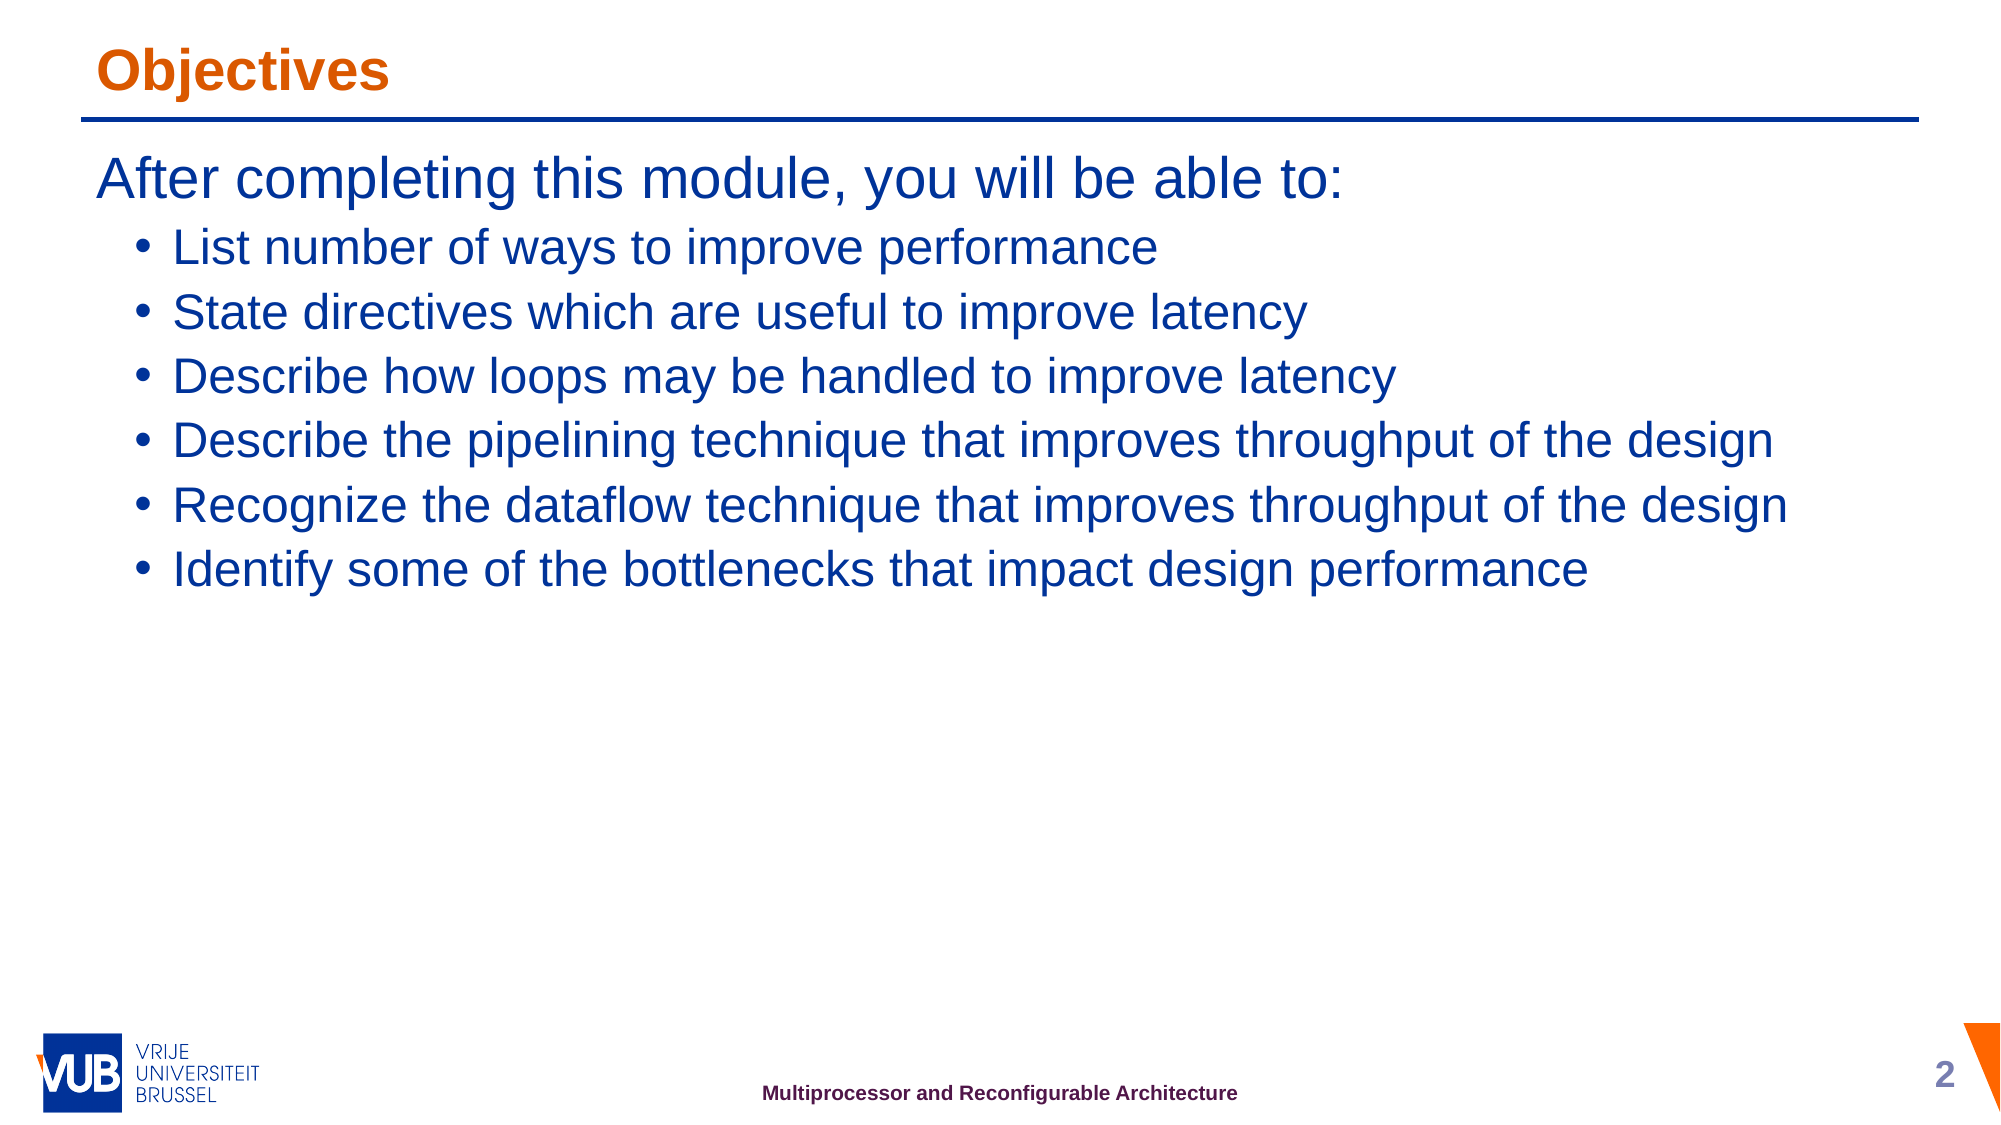

# Objectives
After completing this module, you will be able to:
List number of ways to improve performance
State directives which are useful to improve latency
Describe how loops may be handled to improve latency
Describe the pipelining technique that improves throughput of the design
Recognize the dataflow technique that improves throughput of the design
Identify some of the bottlenecks that impact design performance
2